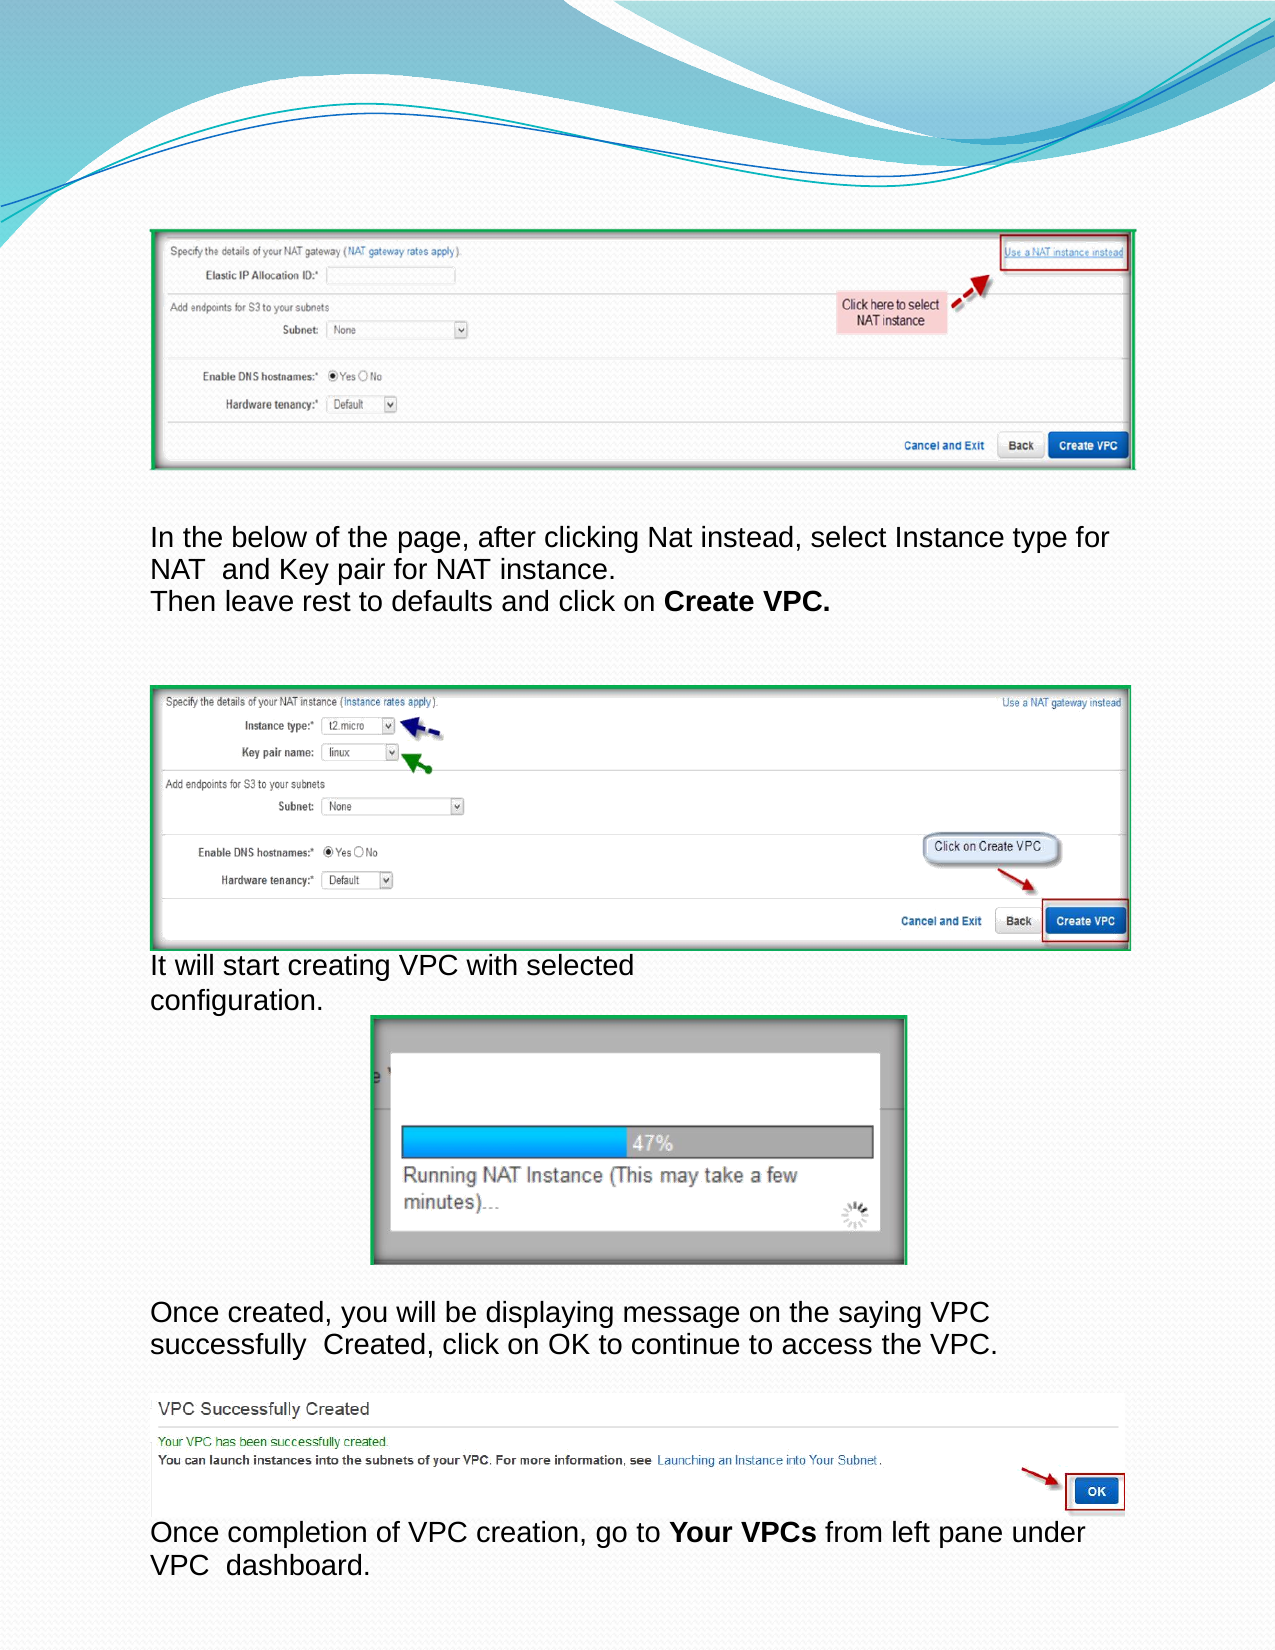

In the below of the page, after clicking Nat instead, select Instance type for NAT  and Key pair for NAT instance.
Then leave rest to defaults and click on Create VPC.
It will start creating VPC with selected configuration.
Once created, you will be displaying message on the saying VPC successfully  Created, click on OK to continue to access the VPC.
Once completion of VPC creation, go to Your VPCs from left pane under VPC  dashboard.